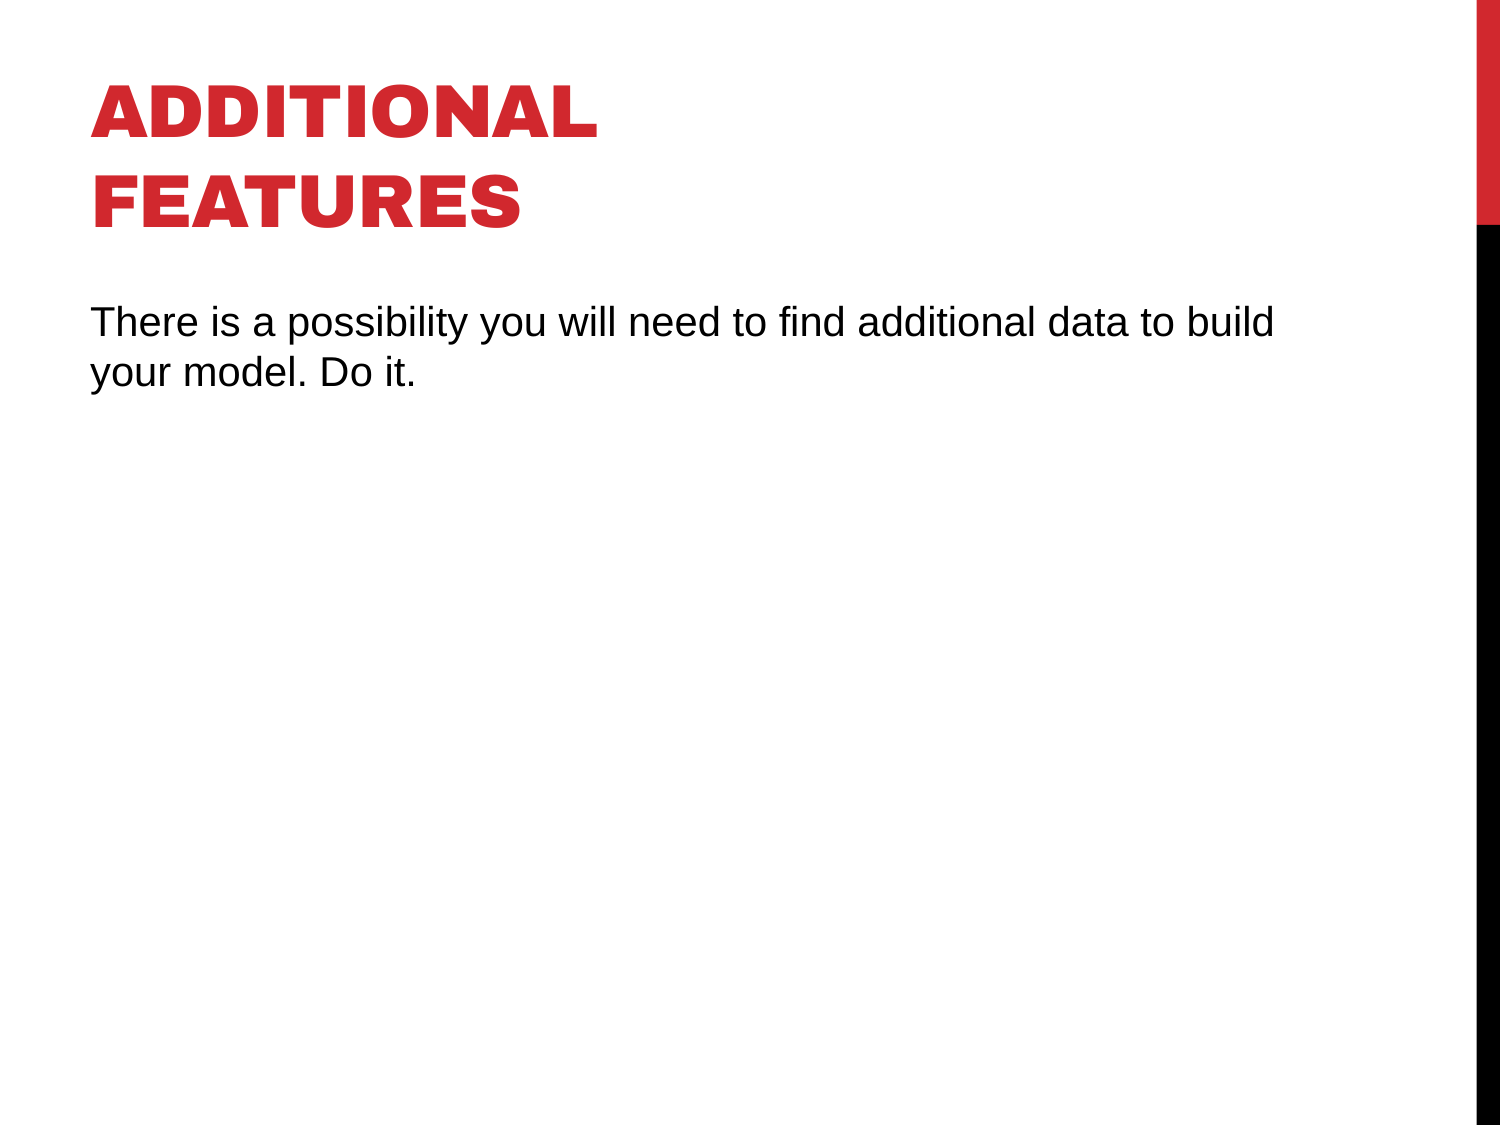

# Additional Features
There is a possibility you will need to find additional data to build your model. Do it.